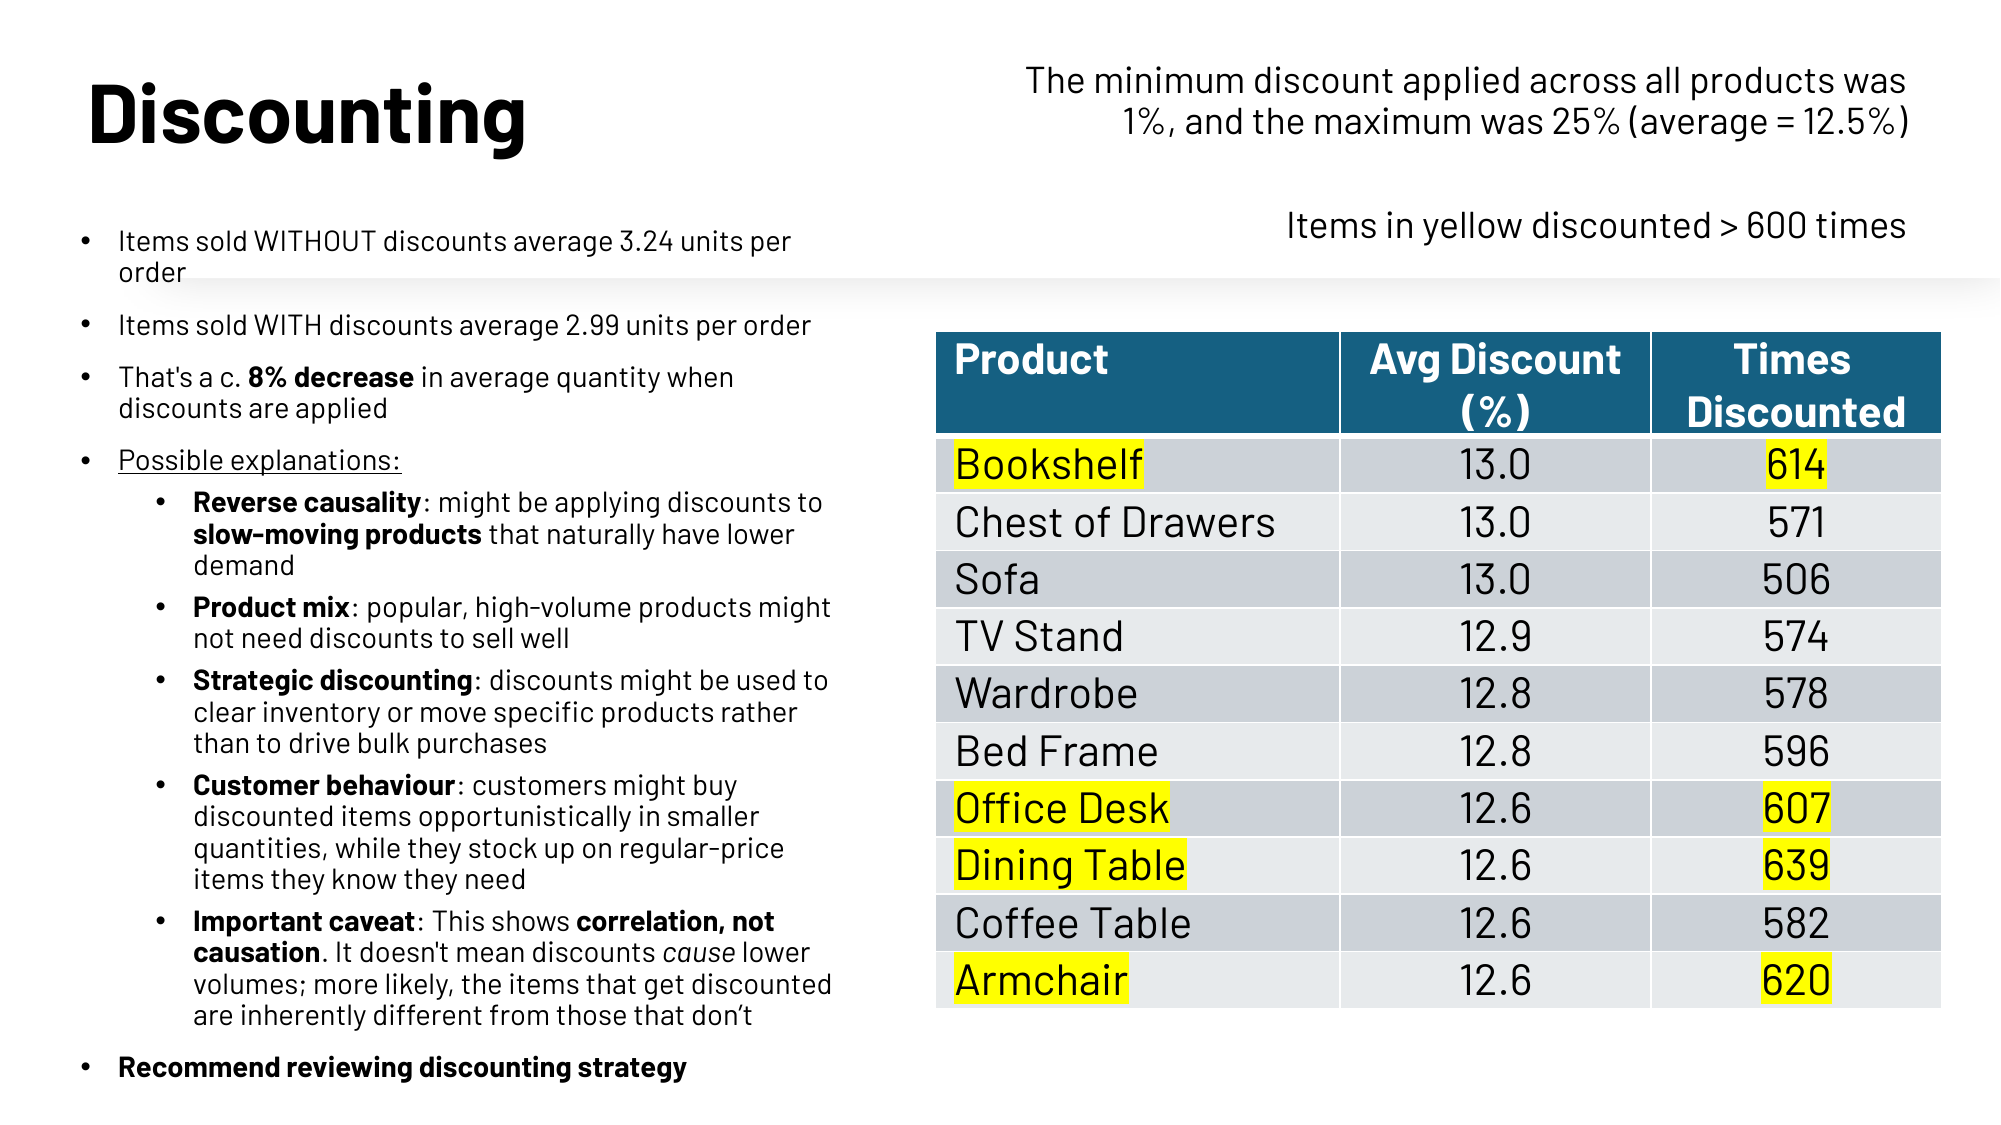

Discounting
The minimum discount applied across all products was 1%, and the maximum was 25% (average = 12.5%)

Items in yellow discounted > 600 times
Items sold WITHOUT discounts average 3.24 units per order
Items sold WITH discounts average 2.99 units per order
That's a c. 8% decrease in average quantity when discounts are applied
Possible explanations:
Reverse causality: might be applying discounts to slow-moving products that naturally have lower demand
Product mix: popular, high-volume products might not need discounts to sell well
Strategic discounting: discounts might be used to clear inventory or move specific products rather than to drive bulk purchases
Customer behaviour: customers might buy discounted items opportunistically in smaller quantities, while they stock up on regular-price items they know they need
Important caveat: This shows correlation, not causation. It doesn't mean discounts cause lower volumes; more likely, the items that get discounted are inherently different from those that don’t
Recommend reviewing discounting strategy
| Product | Avg Discount (%) | Times Discounted |
| --- | --- | --- |
| Bookshelf | 13.0 | 614 |
| Chest of Drawers | 13.0 | 571 |
| Sofa | 13.0 | 506 |
| TV Stand | 12.9 | 574 |
| Wardrobe | 12.8 | 578 |
| Bed Frame | 12.8 | 596 |
| Office Desk | 12.6 | 607 |
| Dining Table | 12.6 | 639 |
| Coffee Table | 12.6 | 582 |
| Armchair | 12.6 | 620 |